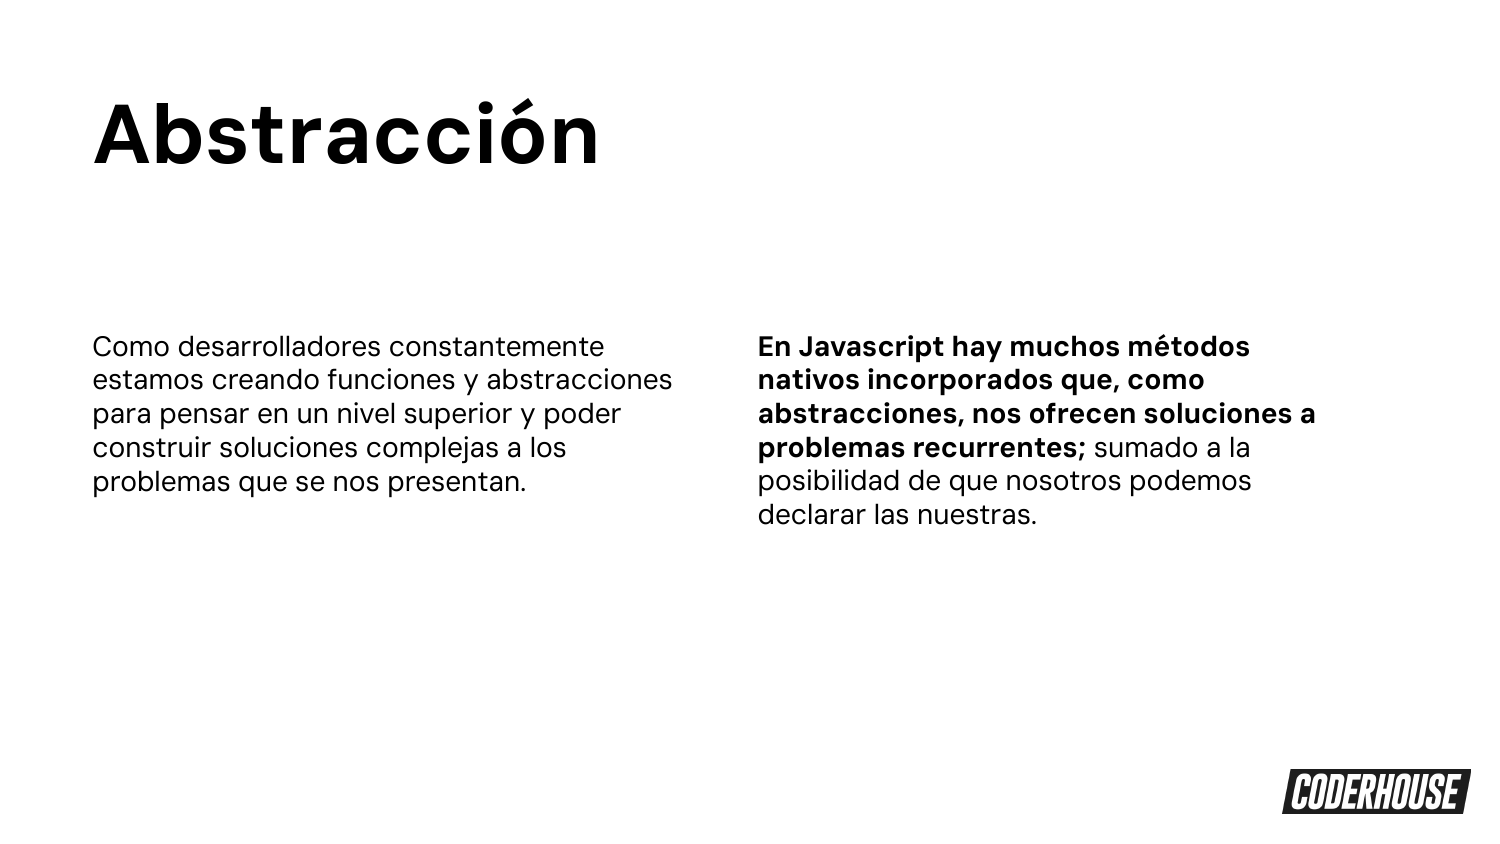

Abstracción
Como desarrolladores constantemente estamos creando funciones y abstracciones para pensar en un nivel superior y poder construir soluciones complejas a los problemas que se nos presentan.
En Javascript hay muchos métodos nativos incorporados que, como abstracciones, nos ofrecen soluciones a problemas recurrentes; sumado a la posibilidad de que nosotros podemos declarar las nuestras.